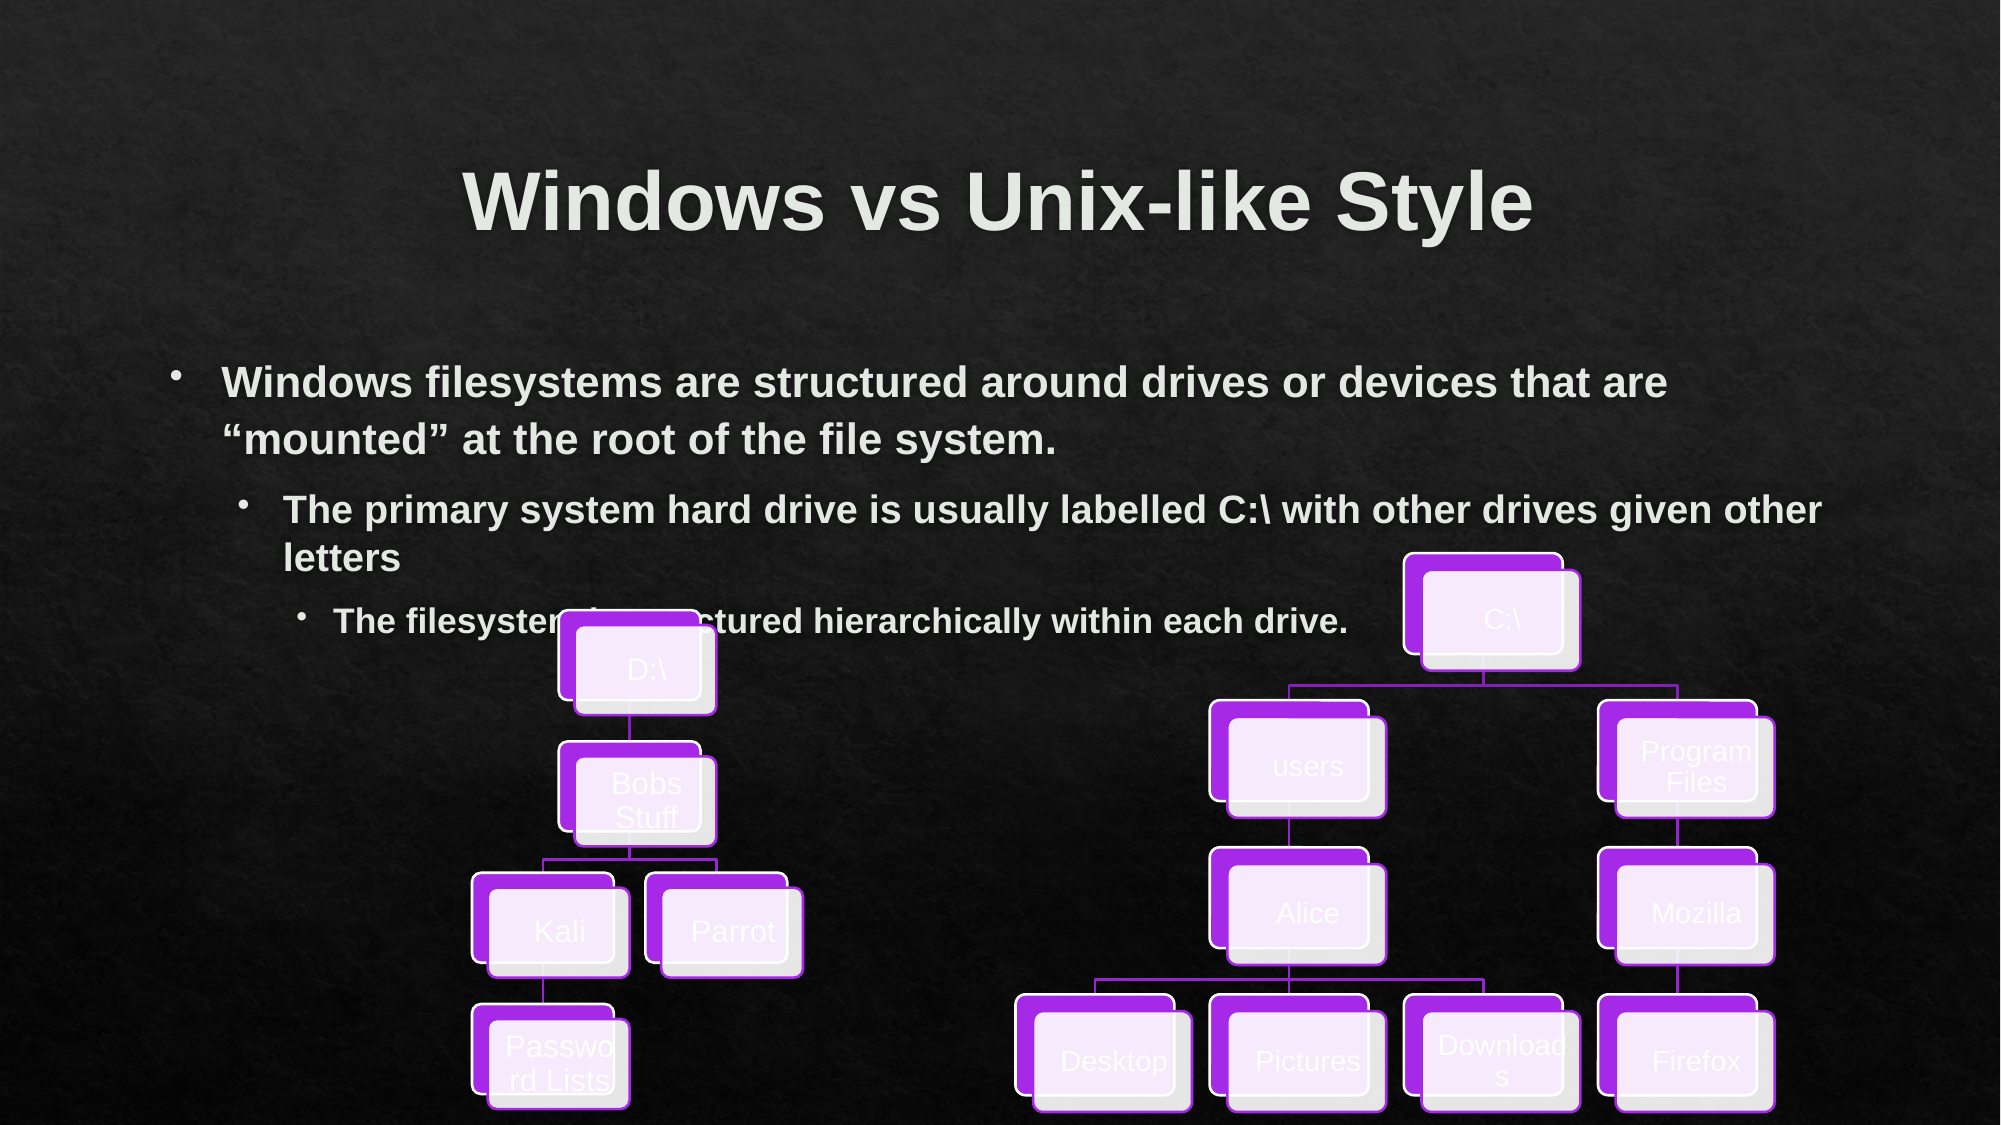

# Windows vs Unix-like Style
Windows filesystems are structured around drives or devices that are “mounted” at the root of the file system.
The primary system hard drive is usually labelled C:\ with other drives given other letters
The filesystem is structured hierarchically within each drive.
C:\
users
Alice
Desktop
Pictures
Downloads
Program Files
Mozilla
Firefox
D:\
Bobs Stuff
Kali
Password Lists
Parrot